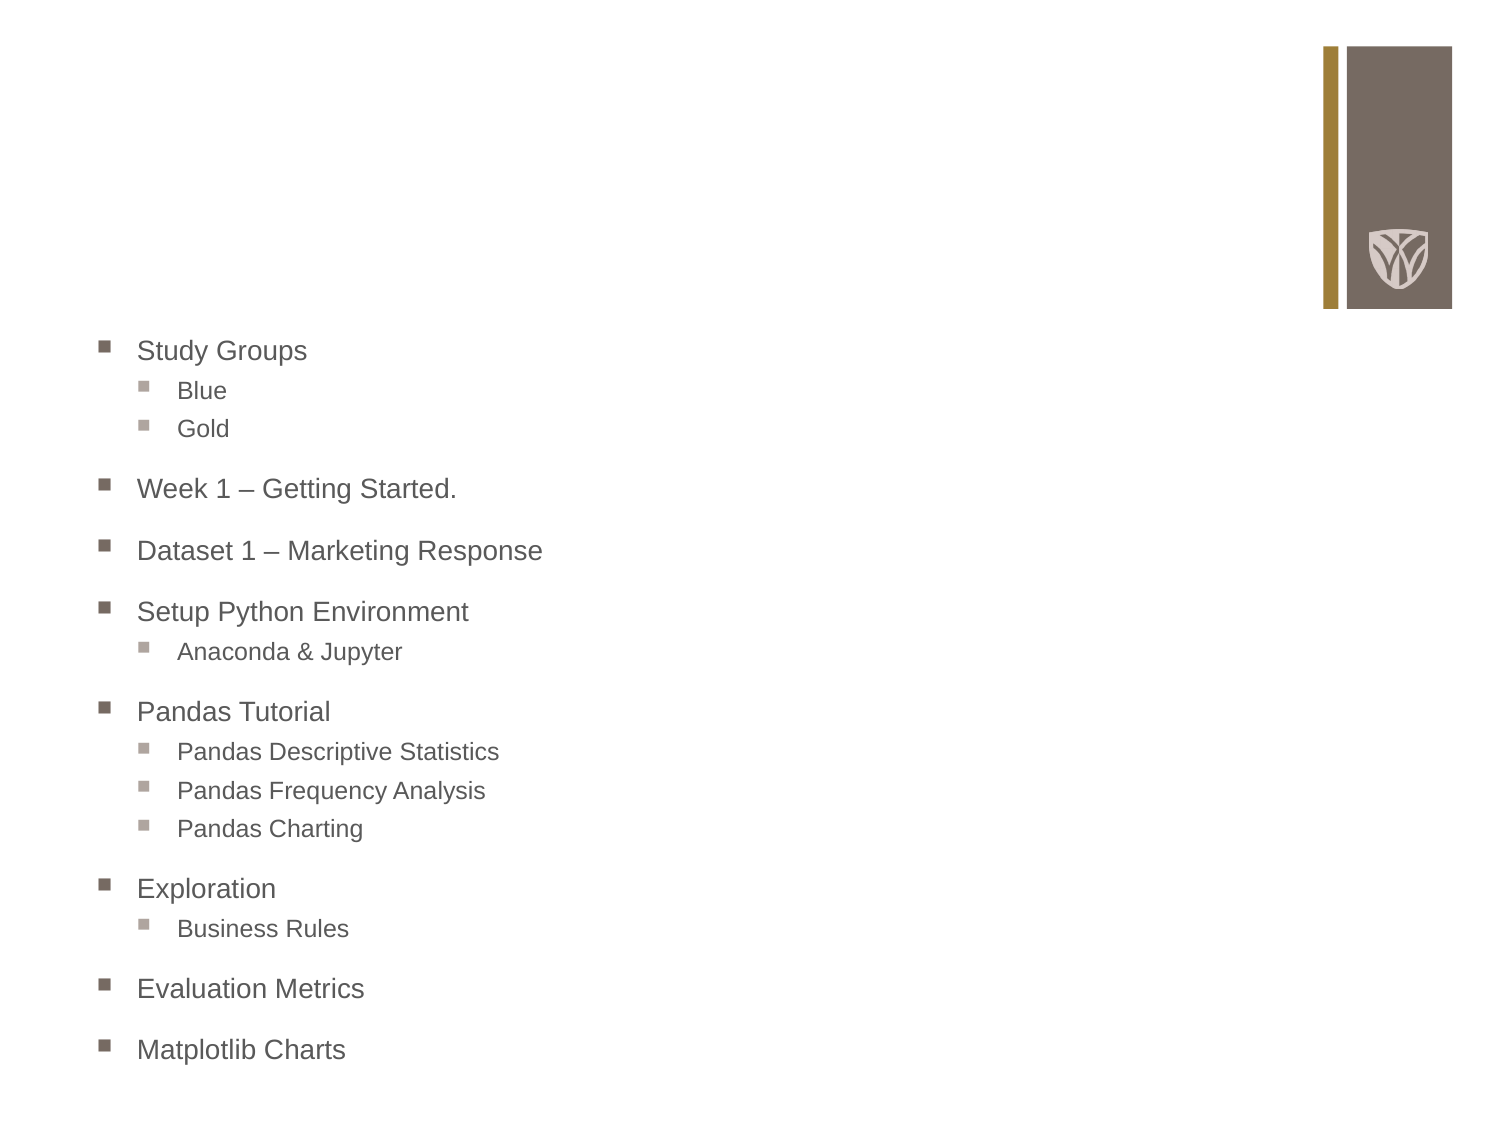

#
Study Groups
Blue
Gold
Week 1 – Getting Started.
Dataset 1 – Marketing Response
Setup Python Environment
Anaconda & Jupyter
Pandas Tutorial
Pandas Descriptive Statistics
Pandas Frequency Analysis
Pandas Charting
Exploration
Business Rules
Evaluation Metrics
Matplotlib Charts